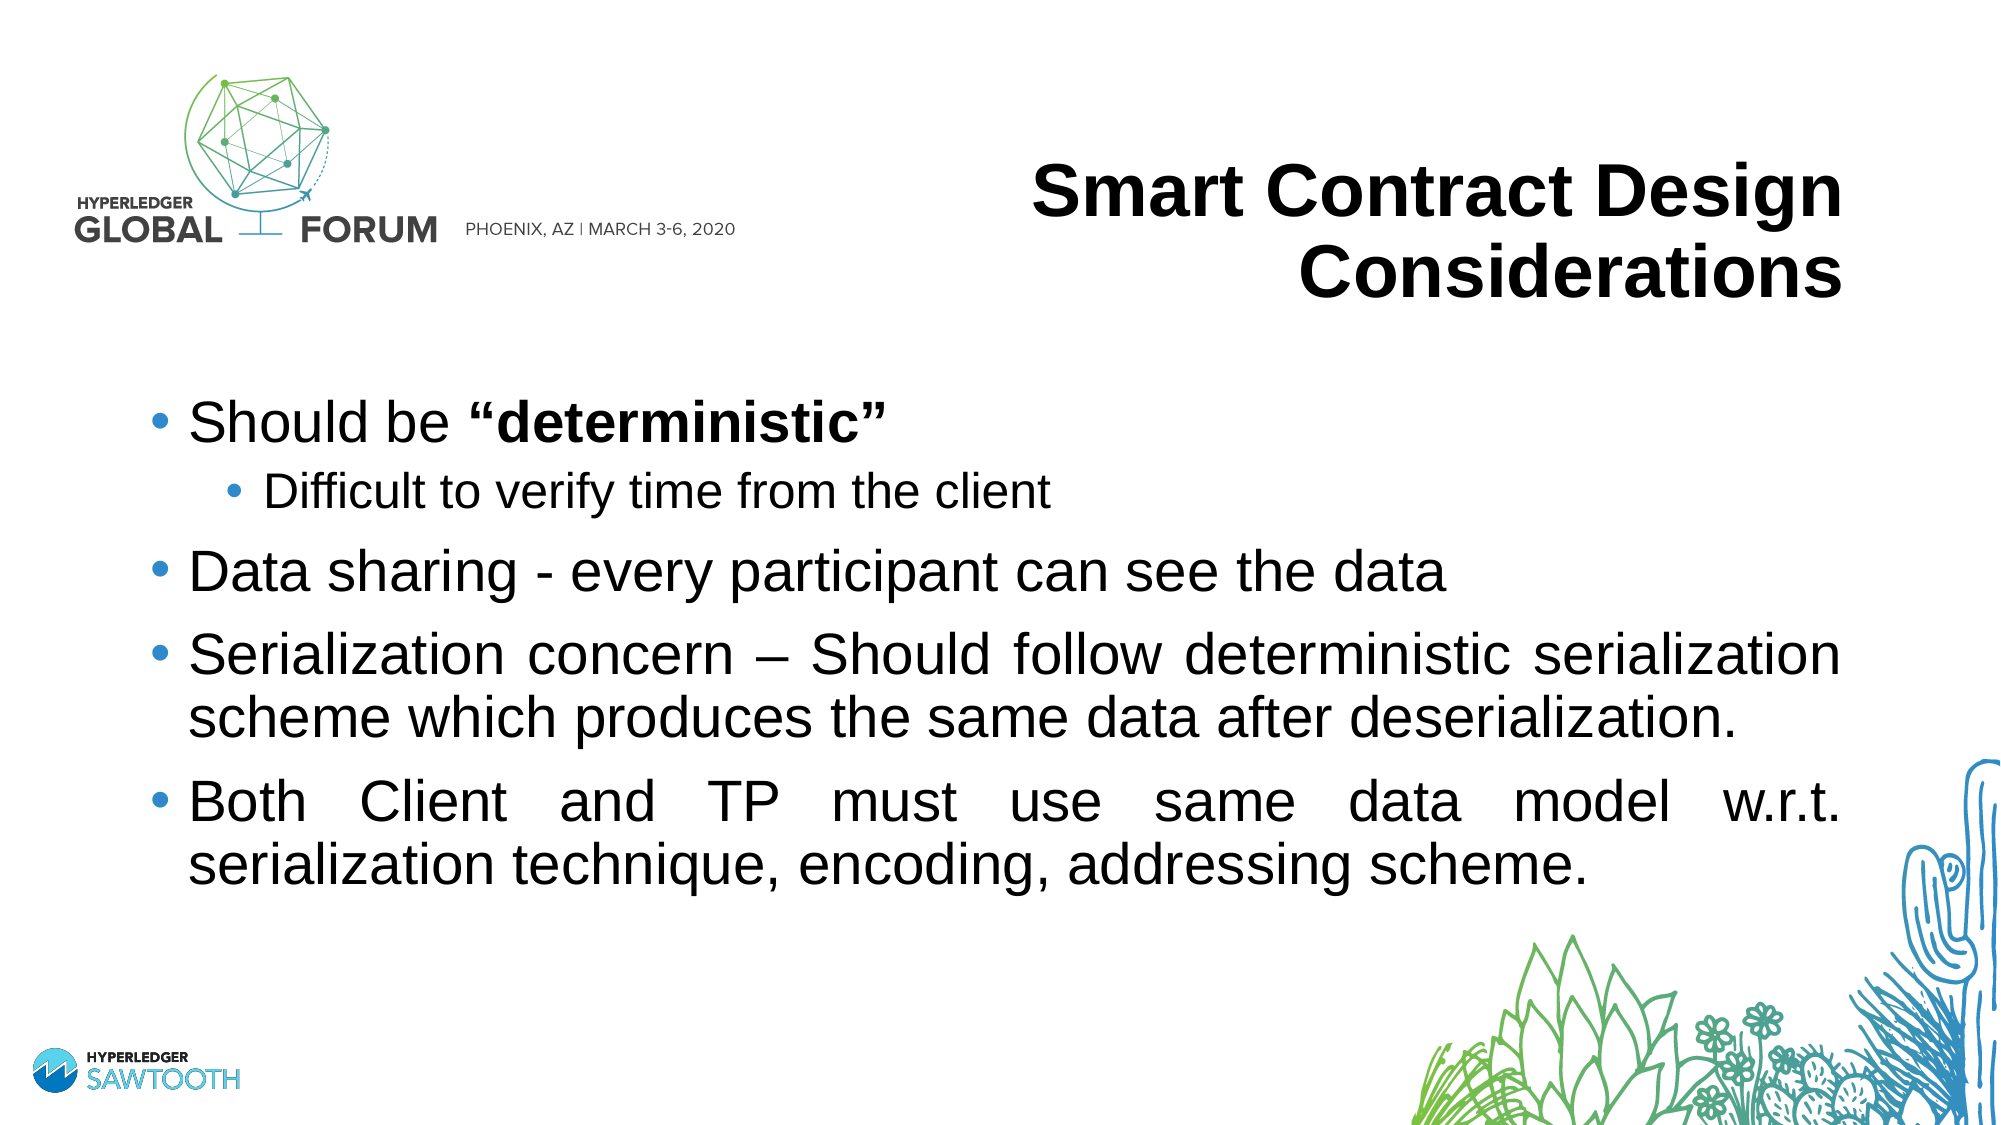

# Smart Contract Design Considerations
Should be “deterministic”
Difficult to verify time from the client
Data sharing - every participant can see the data
Serialization concern – Should follow deterministic serialization scheme which produces the same data after deserialization.
Both Client and TP must use same data model w.r.t. serialization technique, encoding, addressing scheme.